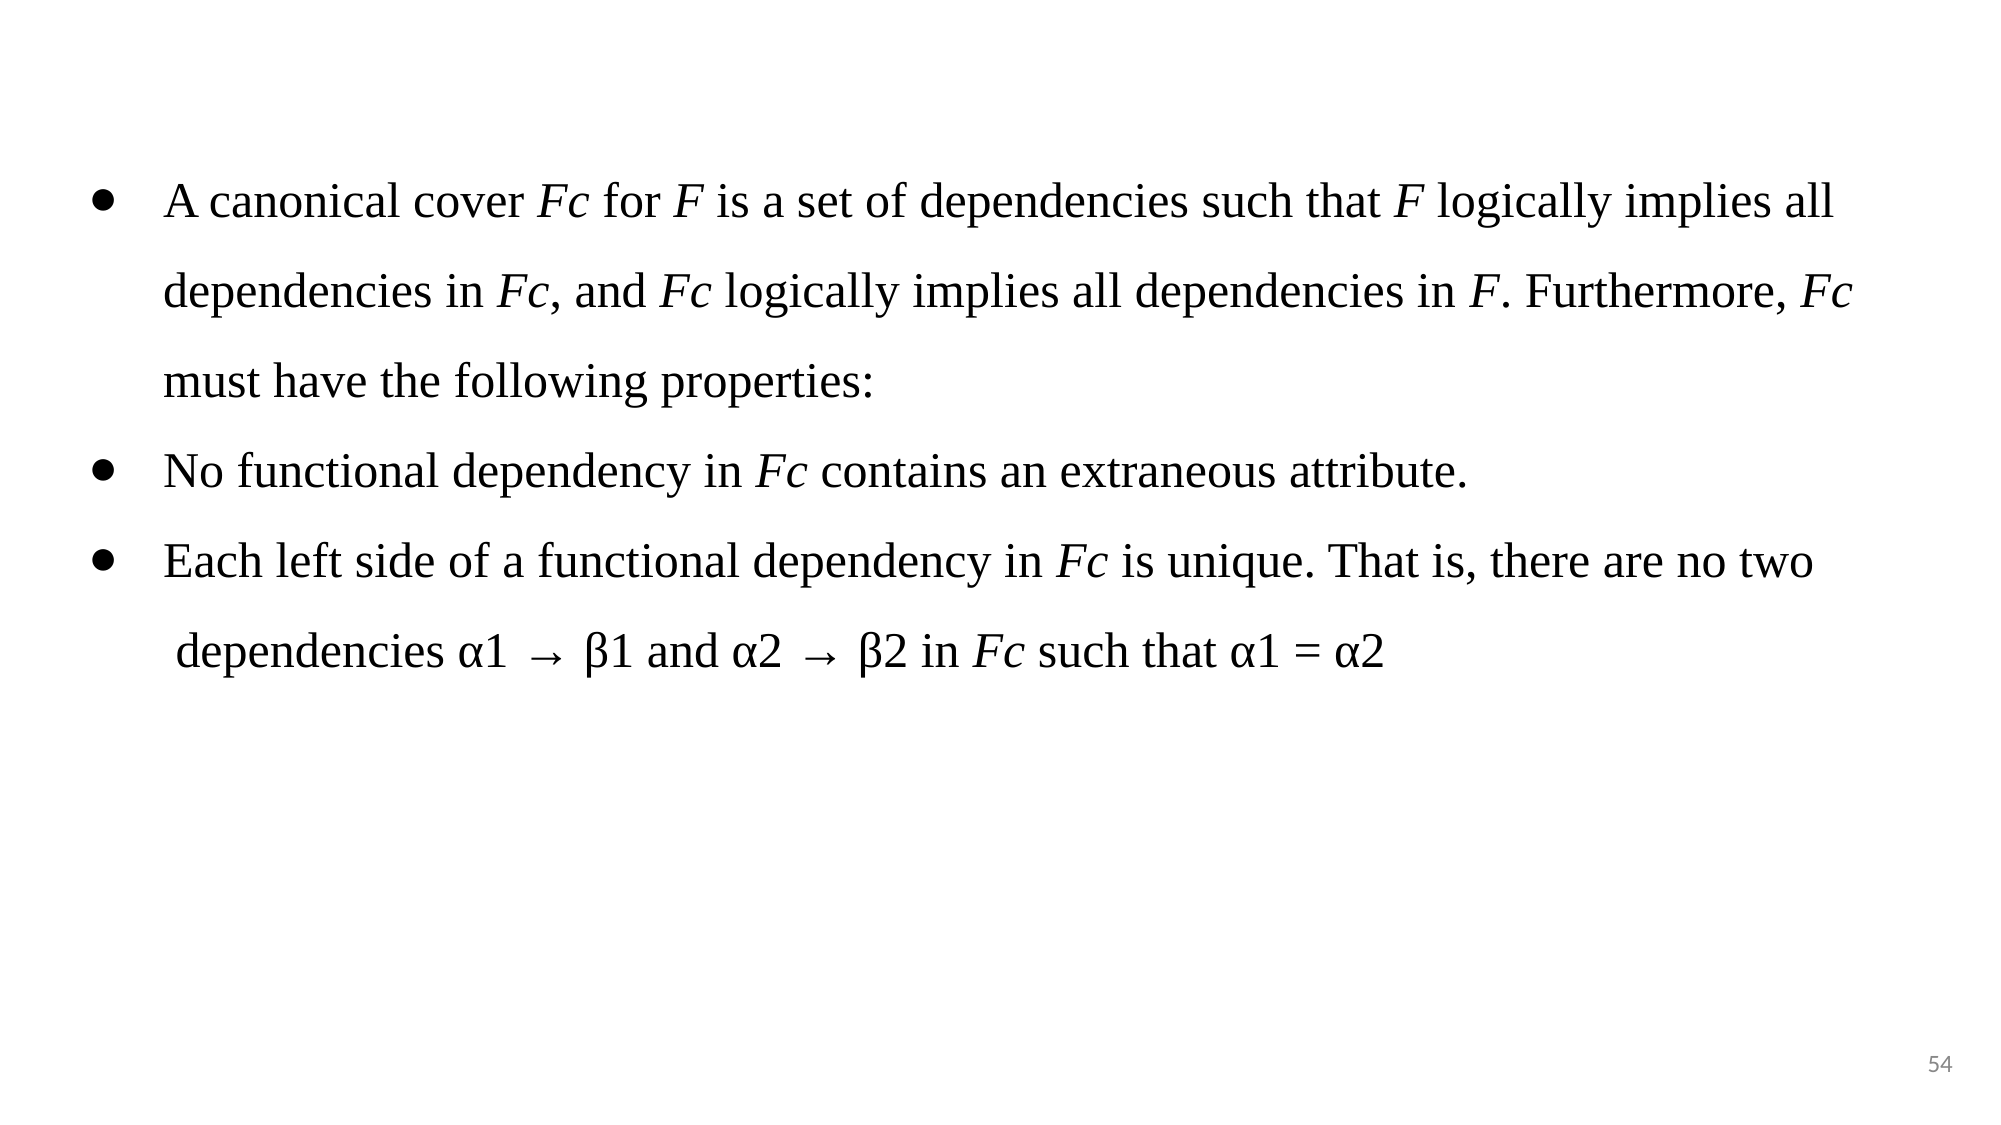

A canonical cover Fc for F is a set of dependencies such that F logically implies all dependencies in Fc, and Fc logically implies all dependencies in F. Furthermore, Fc must have the following properties:
No functional dependency in Fc contains an extraneous attribute.
Each left side of a functional dependency in Fc is unique. That is, there are no two
       dependencies α1 → β1 and α2 → β2 in Fc such that α1 = α2
54